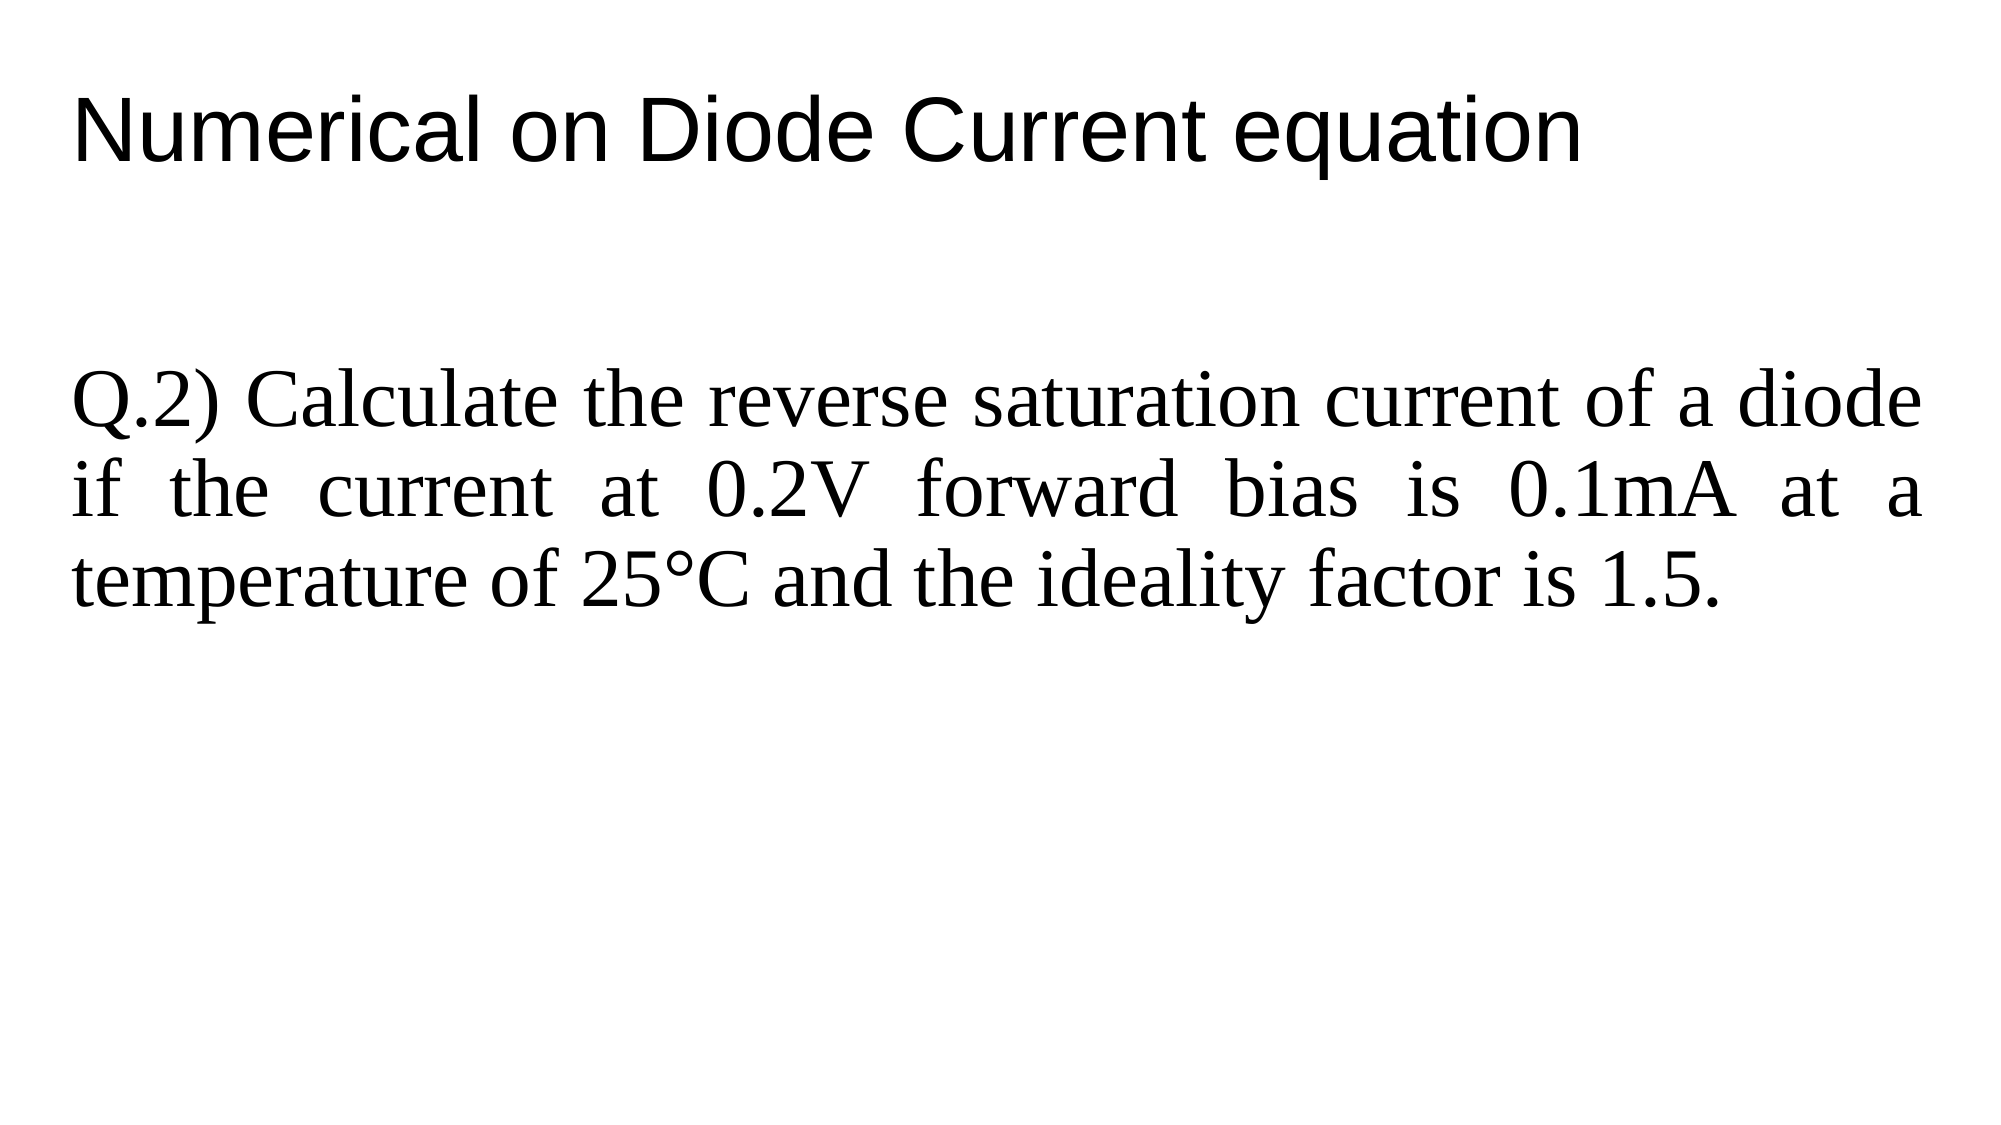

# Numerical on Diode Current equation
Q.2) Calculate the reverse saturation current of a diode if the current at 0.2V forward bias is 0.1mA at a temperature of 25°C and the ideality factor is 1.5.